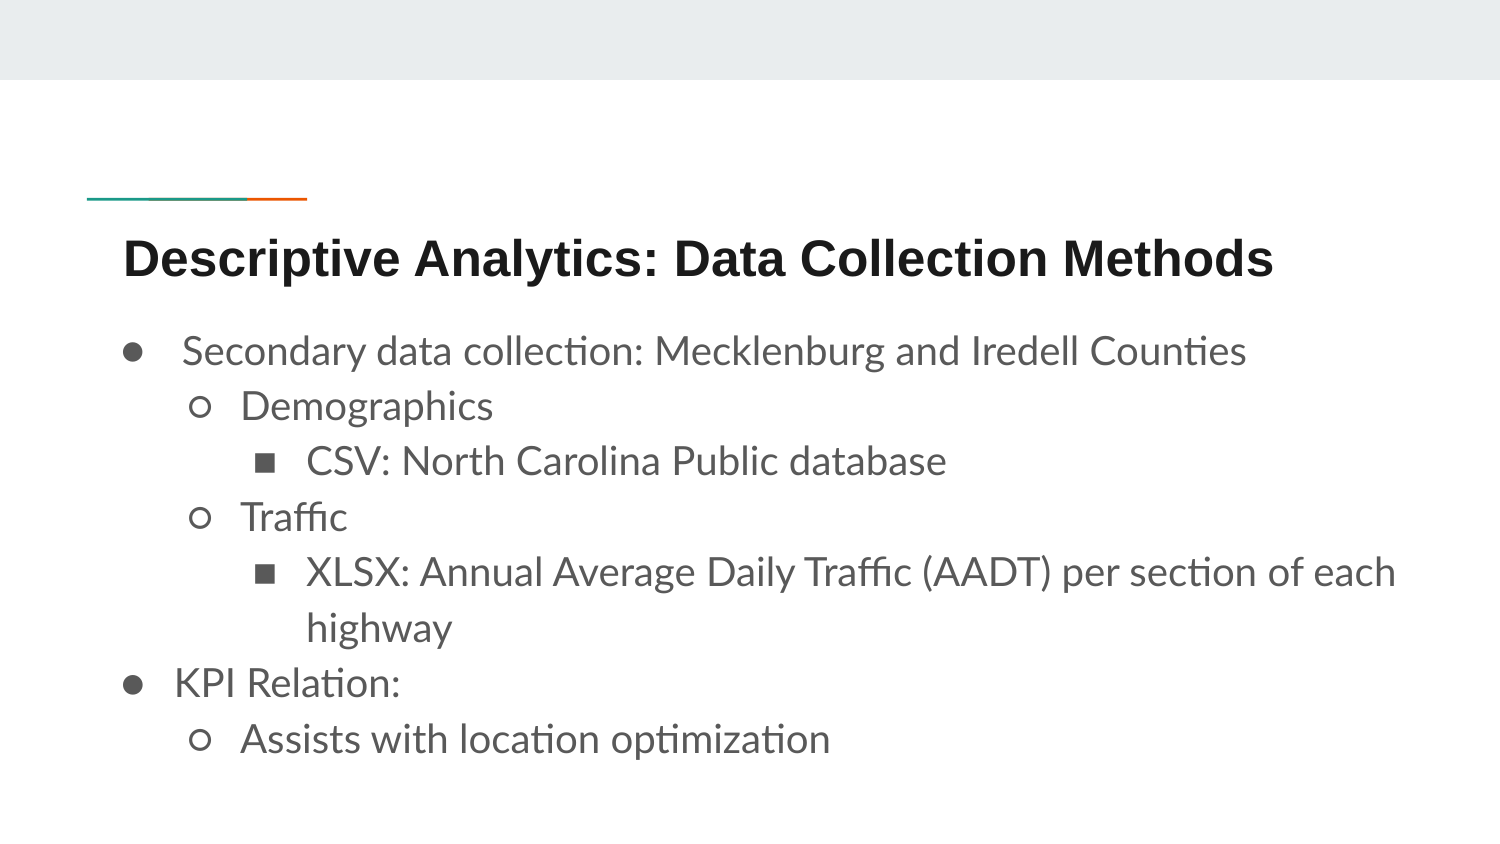

Descriptive Analytics: Data Collection Methods
 Secondary data collection: Mecklenburg and Iredell Counties
Demographics
CSV: North Carolina Public database
Traffic
XLSX: Annual Average Daily Traffic (AADT) per section of each highway
KPI Relation:
Assists with location optimization